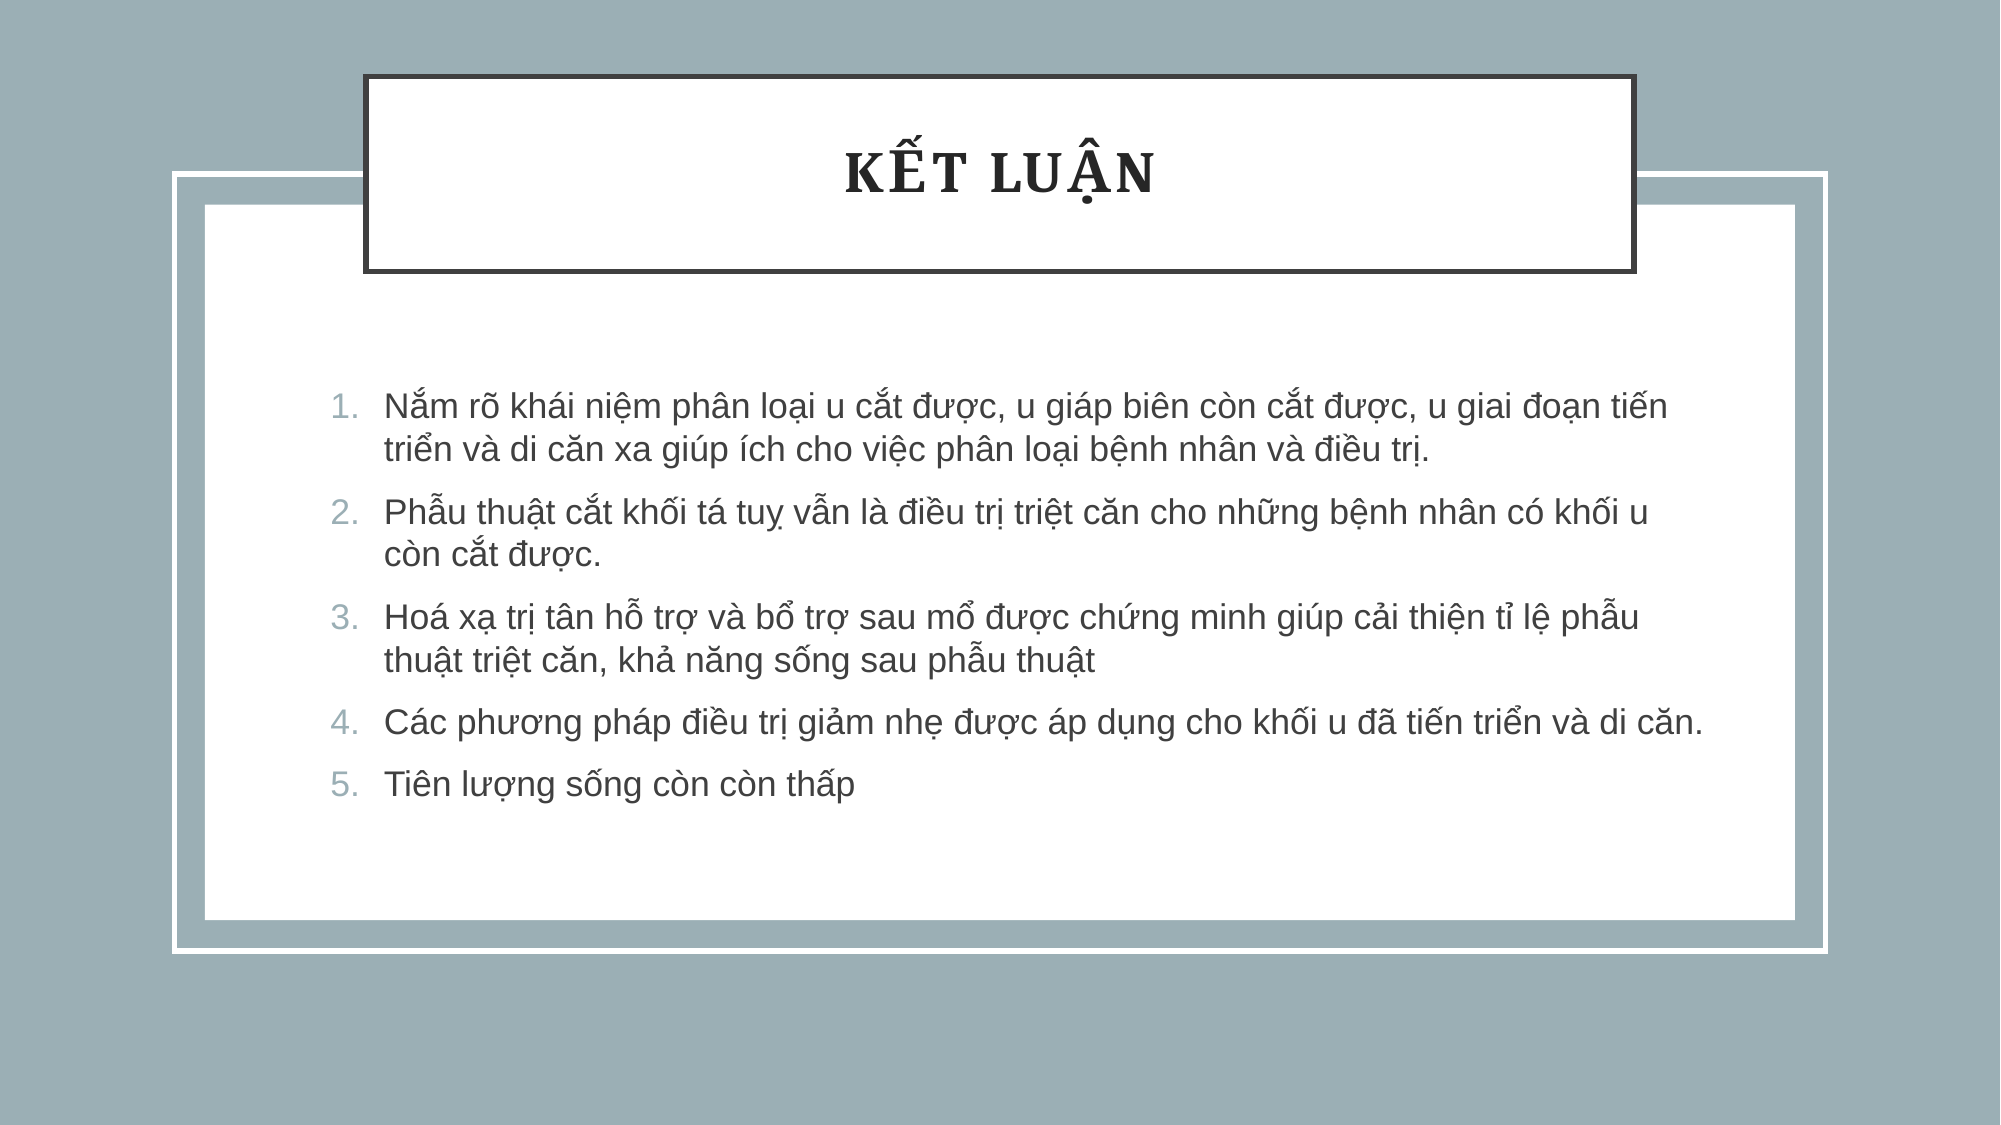

# Kết luận

Nắm rõ khái niệm phân loại u cắt được, u giáp biên còn cắt được, u giai đoạn tiến triển và di căn xa giúp ích cho việc phân loại bệnh nhân và điều trị.
Phẫu thuật cắt khối tá tuỵ vẫn là điều trị triệt căn cho những bệnh nhân có khối u còn cắt được.
Hoá xạ trị tân hỗ trợ và bổ trợ sau mổ được chứng minh giúp cải thiện tỉ lệ phẫu thuật triệt căn, khả năng sống sau phẫu thuật
Các phương pháp điều trị giảm nhẹ được áp dụng cho khối u đã tiến triển và di căn.
Tiên lượng sống còn còn thấp